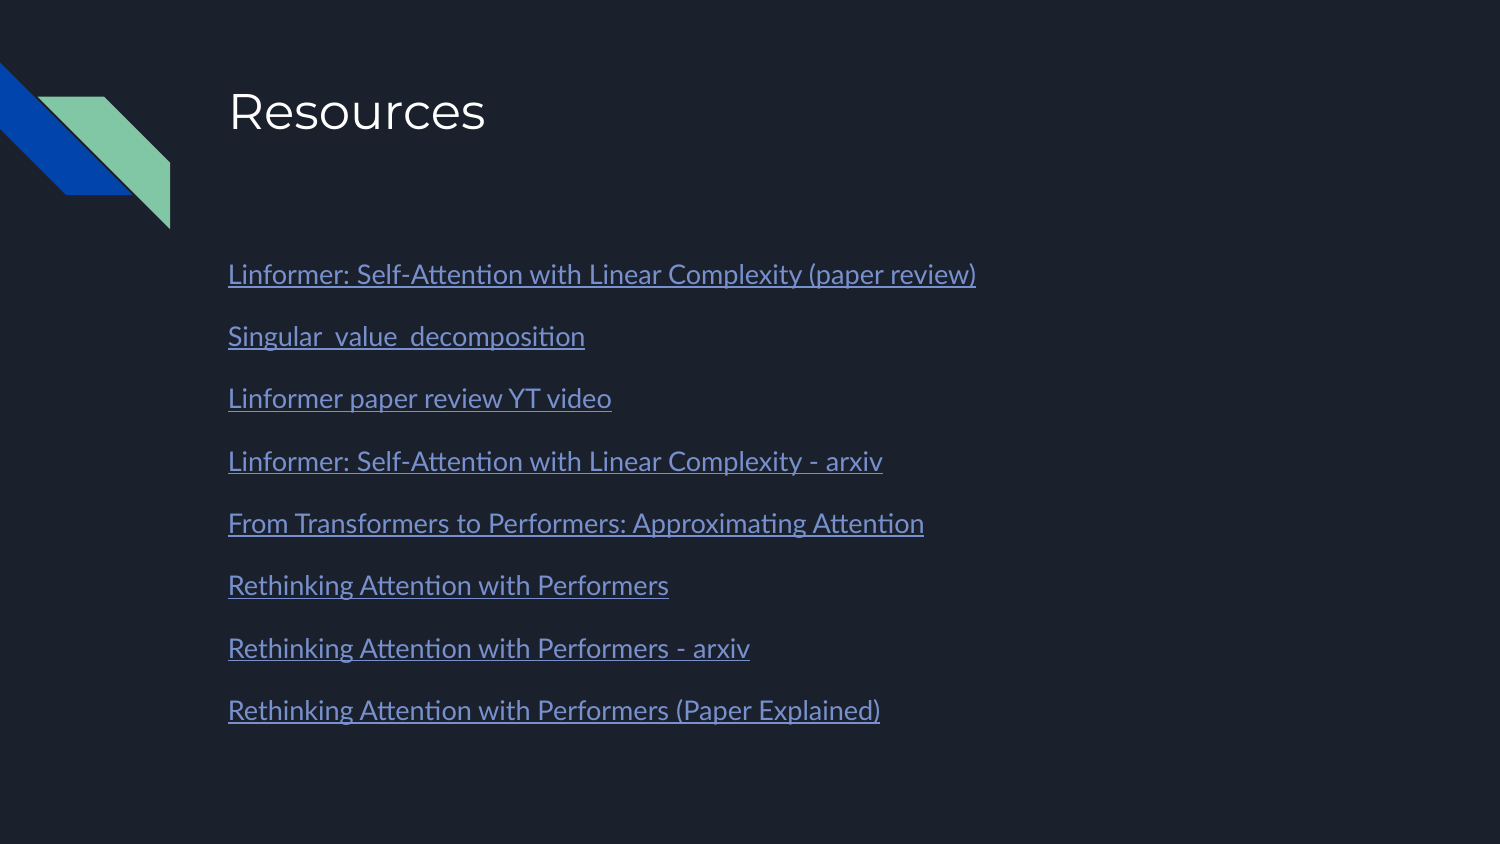

# Resources
Linformer: Self-Attention with Linear Complexity (paper review)
Singular_value_decomposition
Linformer paper review YT video
Linformer: Self-Attention with Linear Complexity - arxiv
From Transformers to Performers: Approximating Attention
Rethinking Attention with Performers
Rethinking Attention with Performers - arxiv
Rethinking Attention with Performers (Paper Explained)